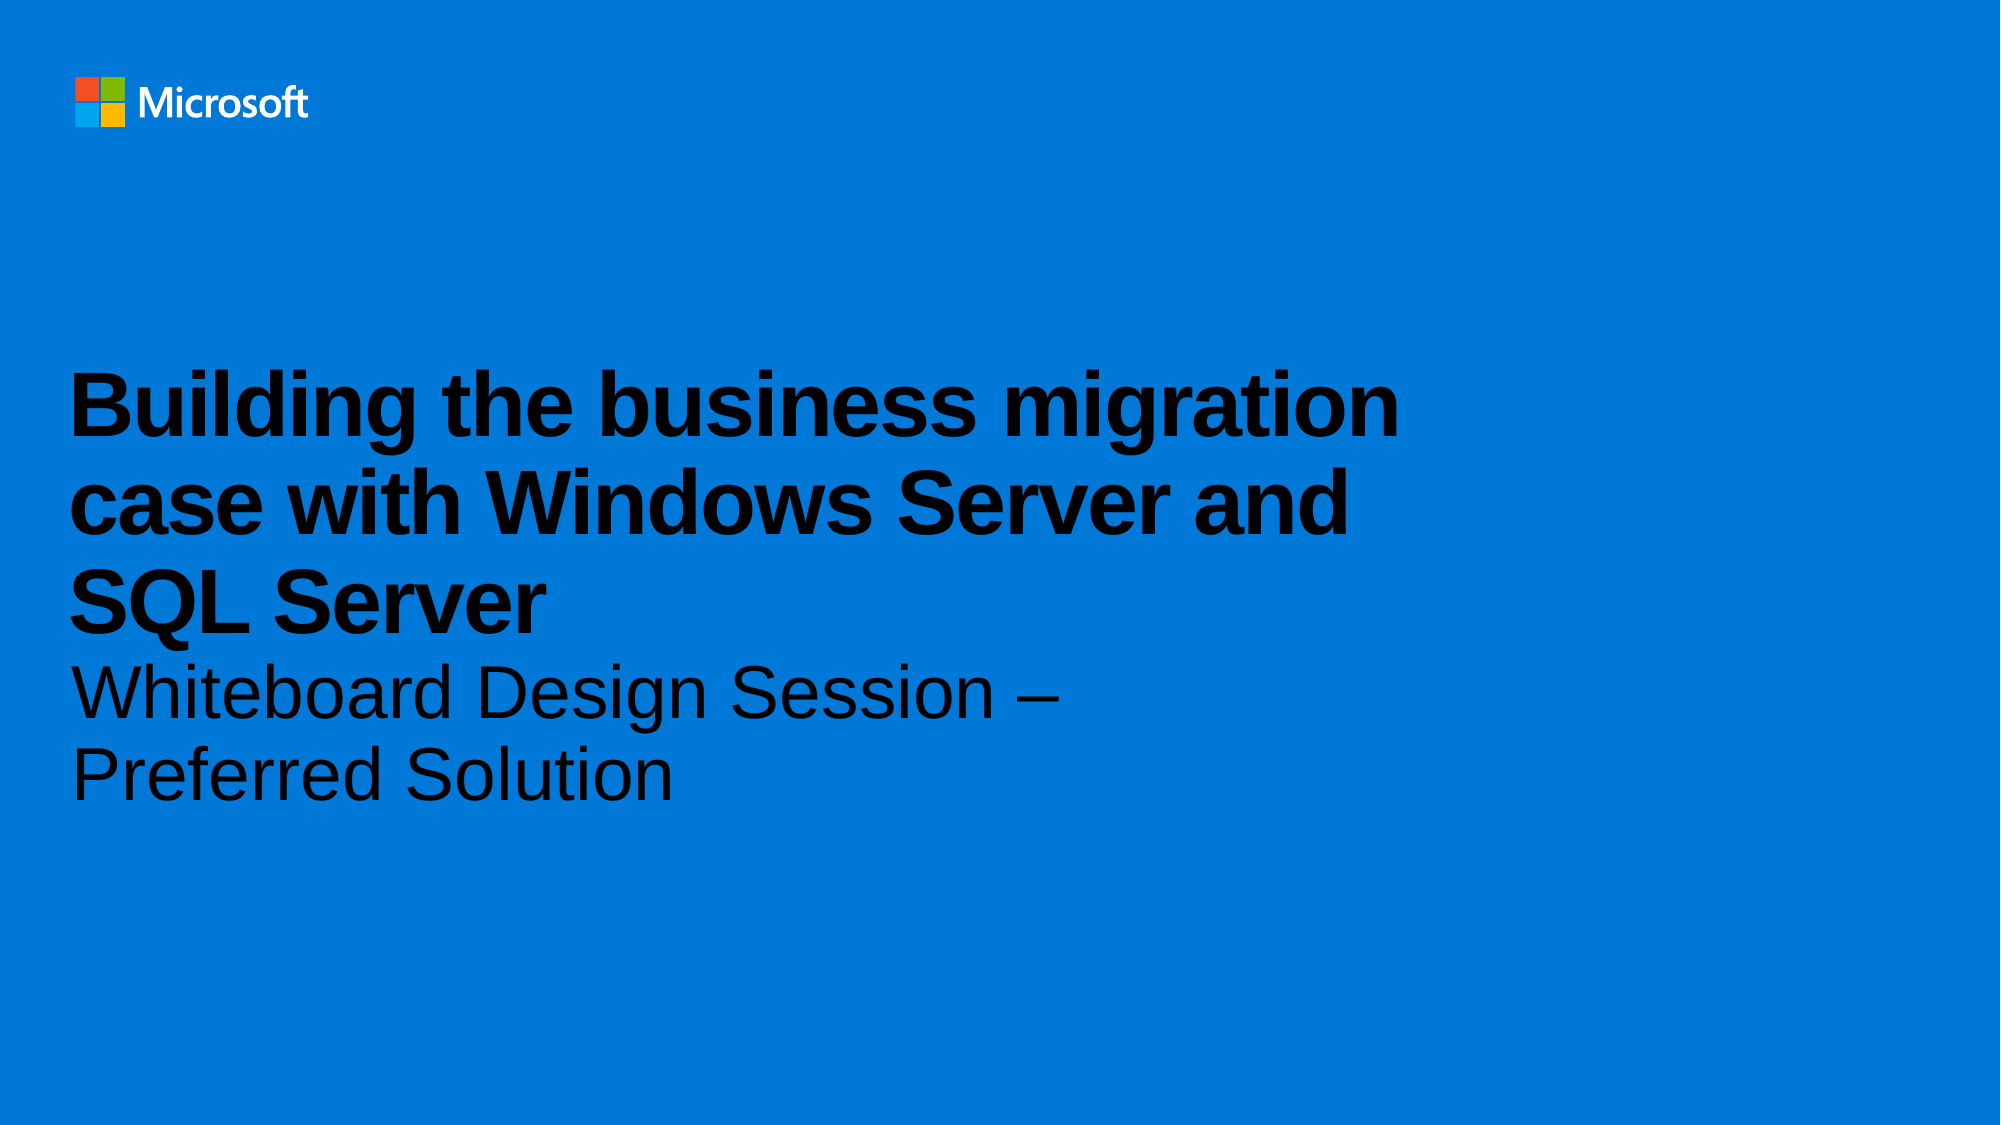

# Building the business migration case with Windows Server and SQL Server
Whiteboard Design Session – Preferred Solution